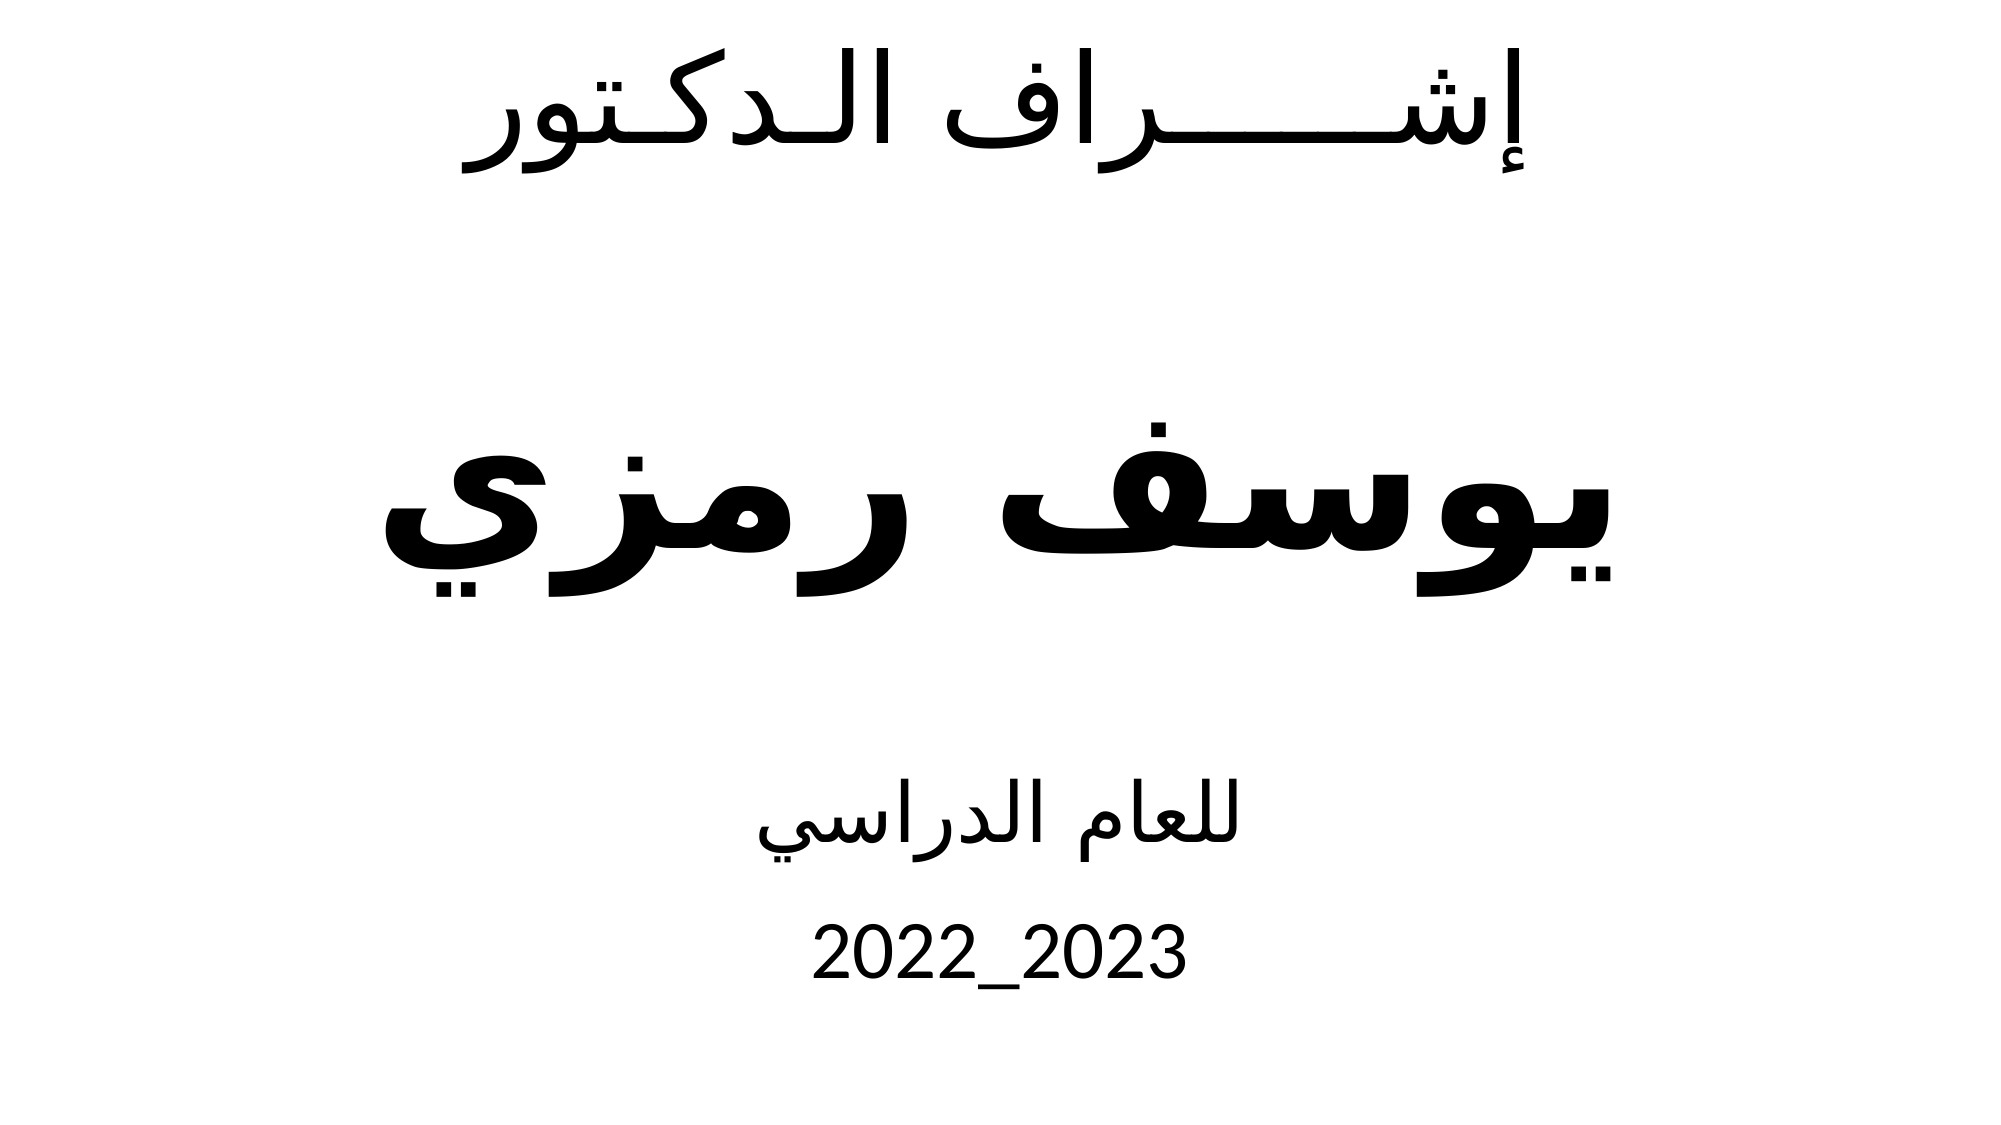

# إشــــــراف الـدكـتور
يوسف رمزي

للعام الدراسي
2022_2023